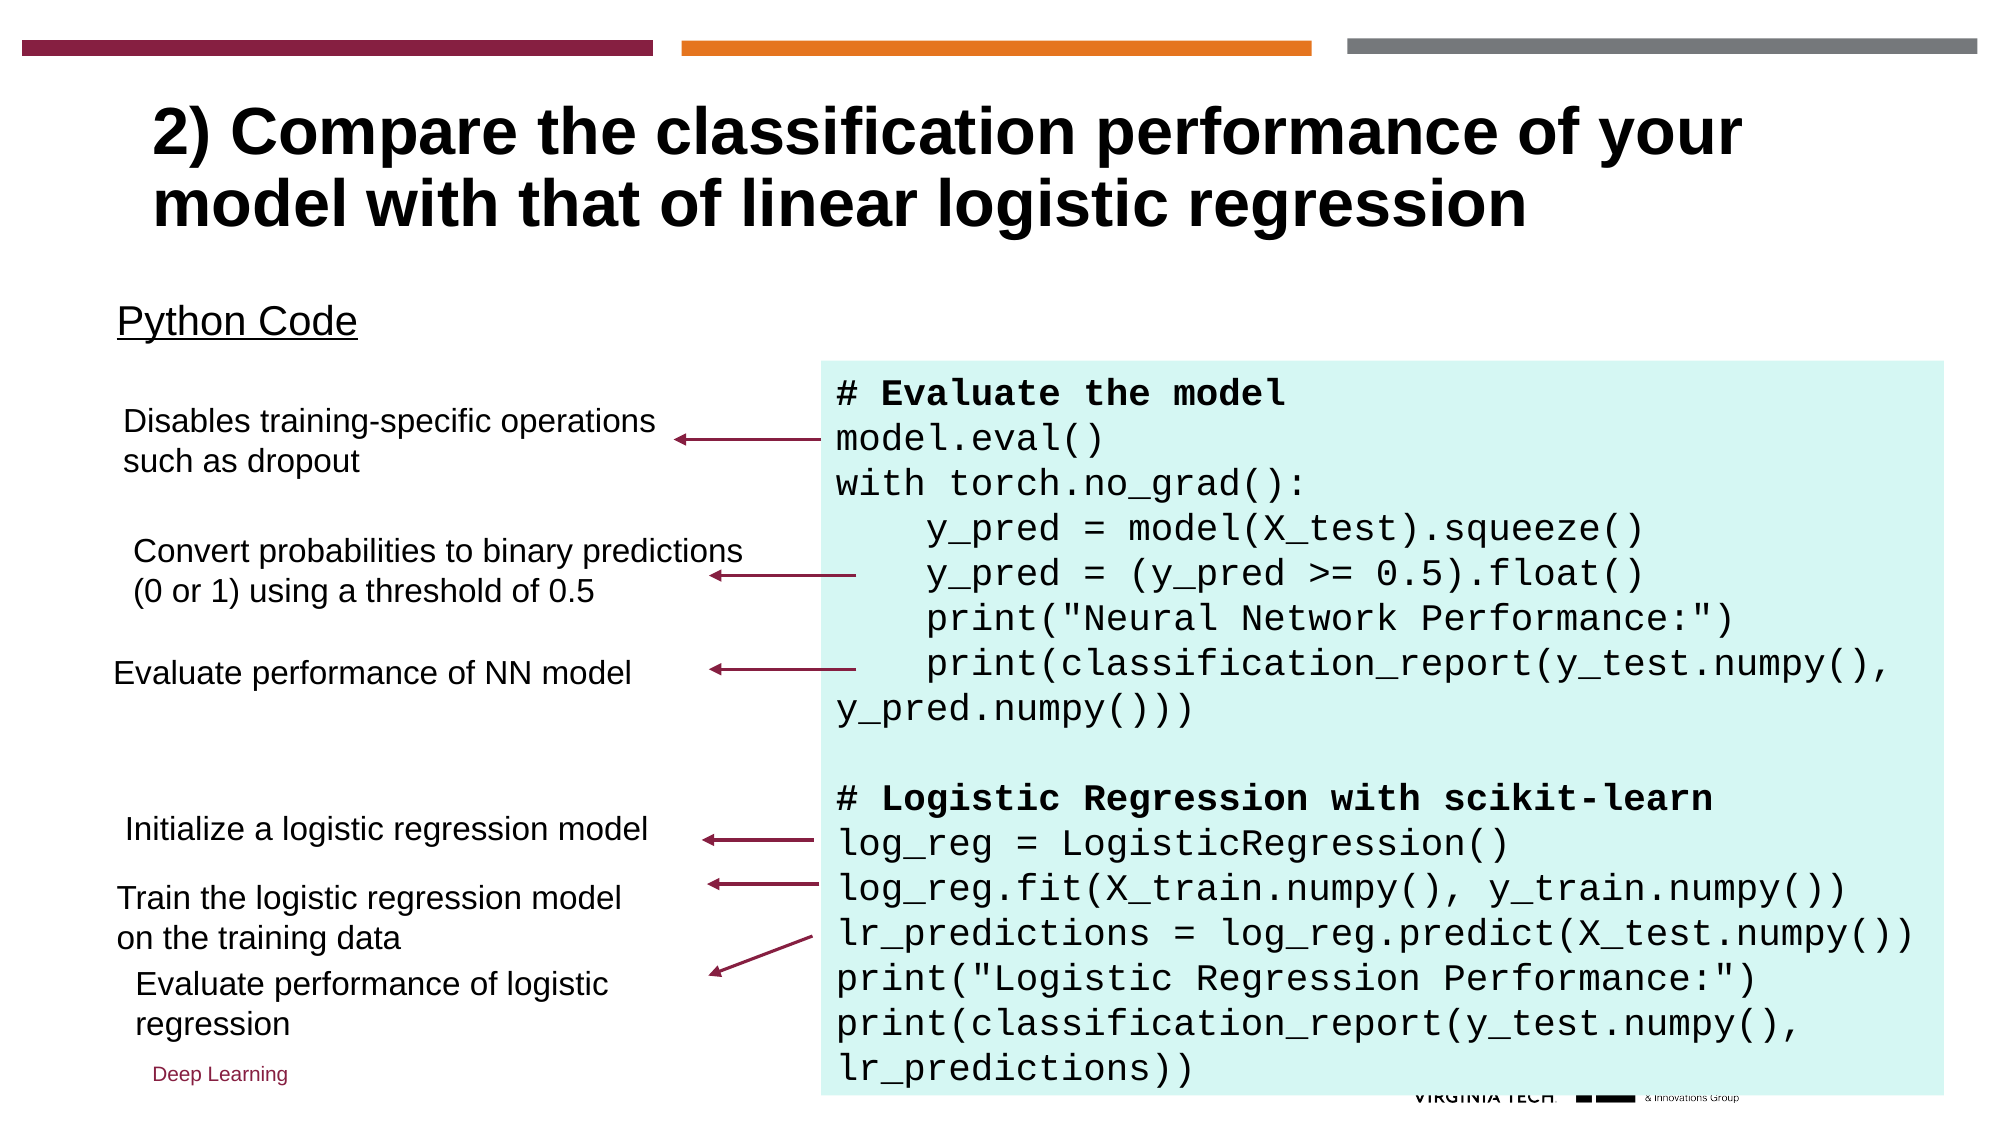

# 2) Compare the classification performance of your model with that of linear logistic regression
Python Code
# Evaluate the model
model.eval()
with torch.no_grad():
    y_pred = model(X_test).squeeze()
    y_pred = (y_pred >= 0.5).float()
    print("Neural Network Performance:")
    print(classification_report(y_test.numpy(), y_pred.numpy()))

# Logistic Regression with scikit-learn
log_reg = LogisticRegression()
log_reg.fit(X_train.numpy(), y_train.numpy())
lr_predictions = log_reg.predict(X_test.numpy())
print("Logistic Regression Performance:")
print(classification_report(y_test.numpy(), lr_predictions))
Disables training-specific operations
such as dropout
Convert probabilities to binary predictions
(0 or 1) using a threshold of 0.5
Evaluate performance of NN model
Initialize a logistic regression model
Train the logistic regression model
on the training data
Evaluate performance of logistic regression
Deep Learning
55